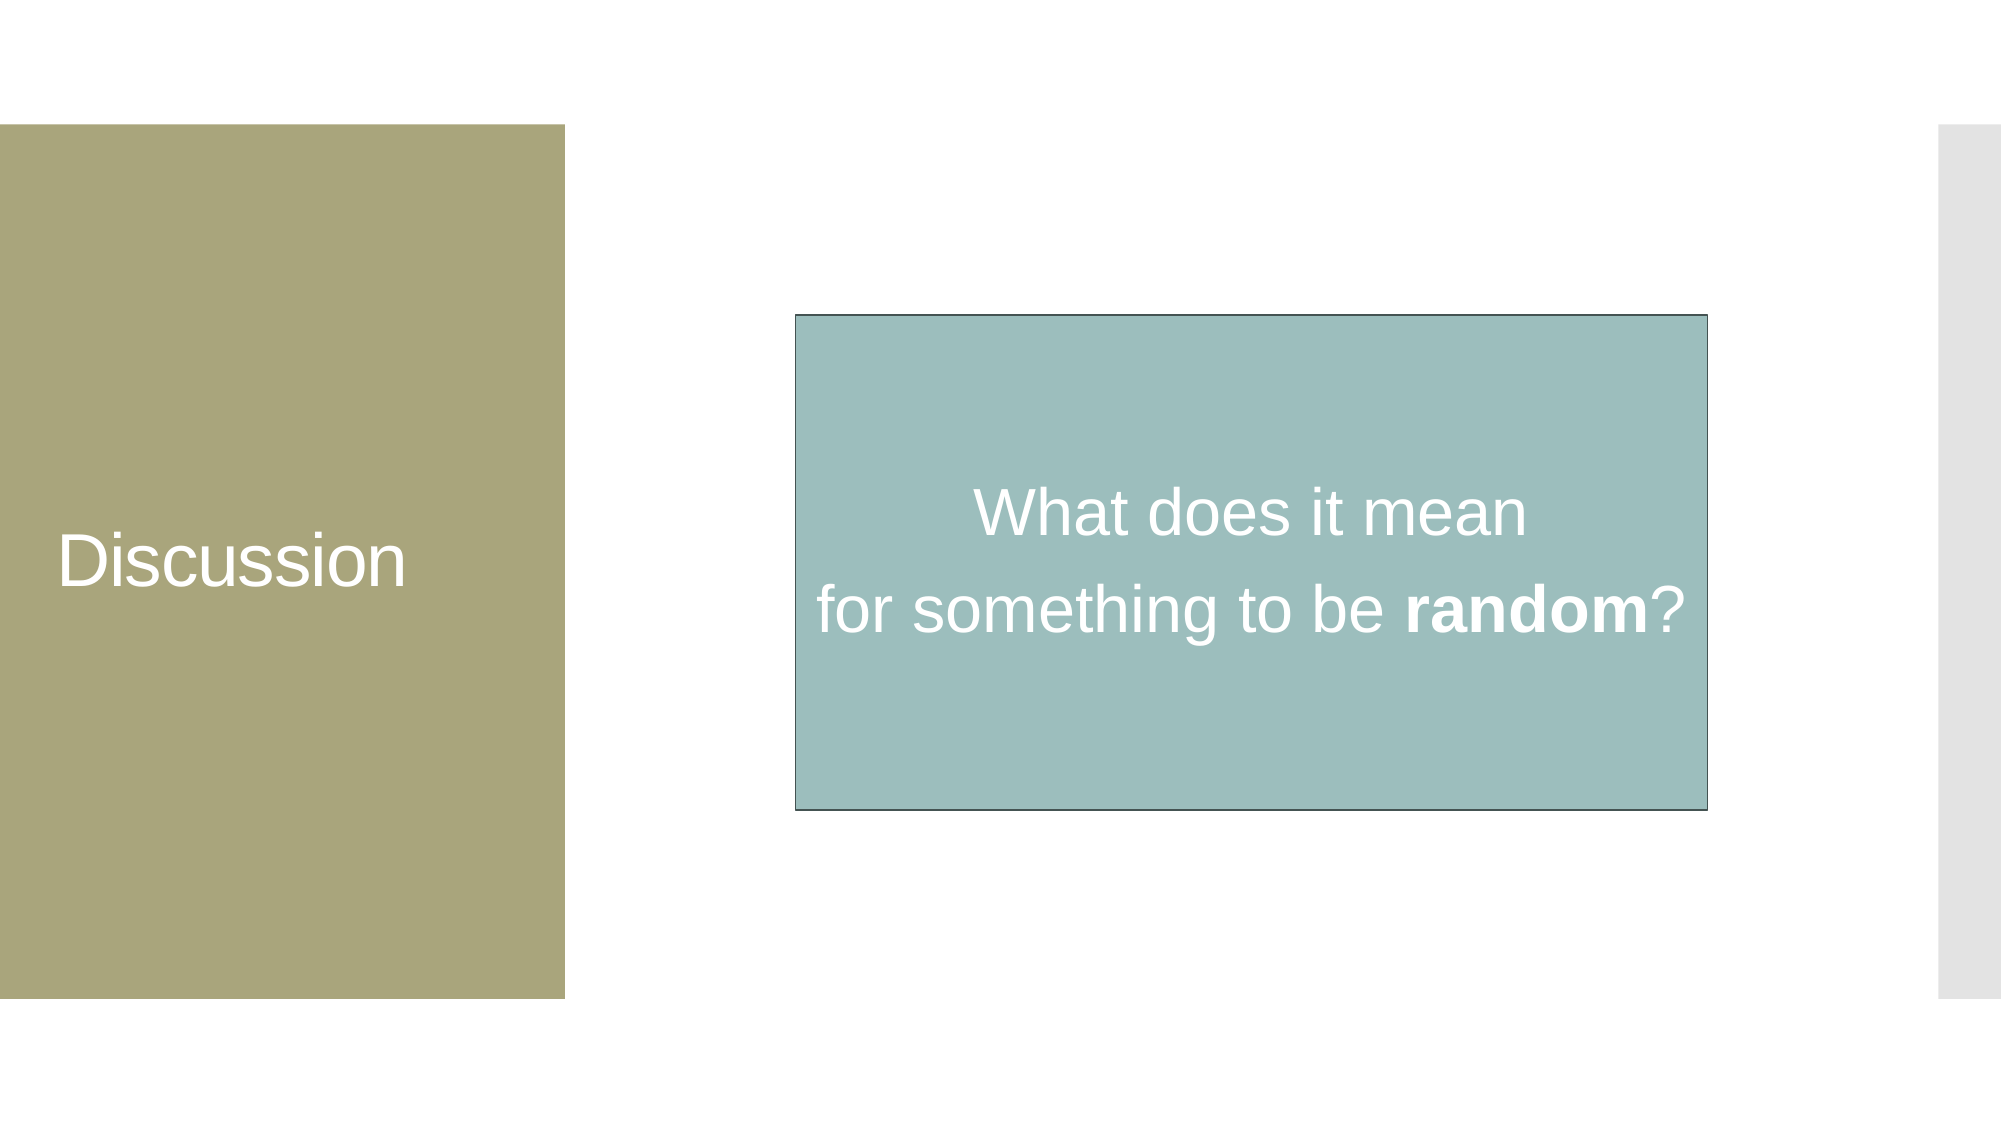

# Discussion
What does it mean
for something to be random?